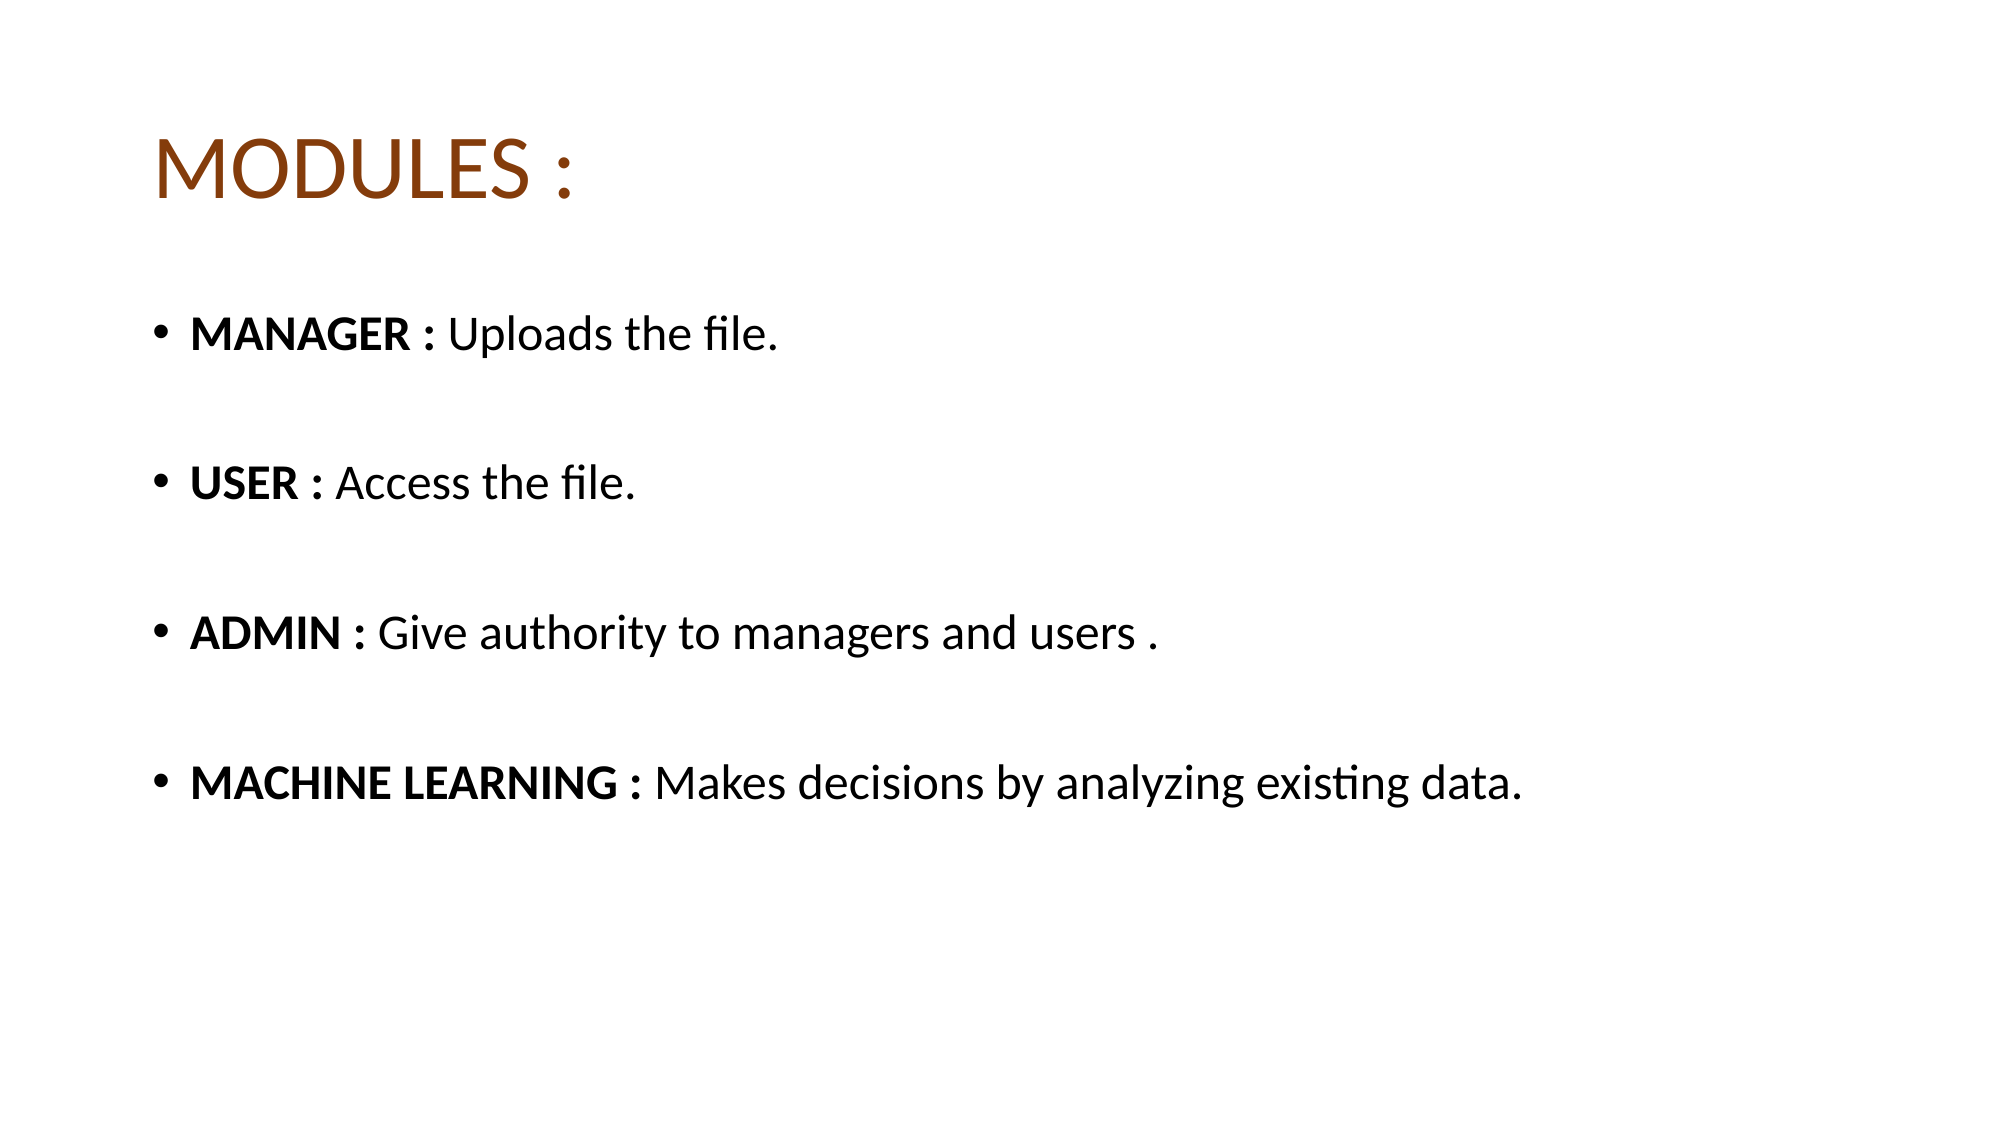

# MODULES :
MANAGER : Uploads the file.

USER : Access the file.

ADMIN : Give authority to managers and users .

MACHINE LEARNING : Makes decisions by analyzing existing data.